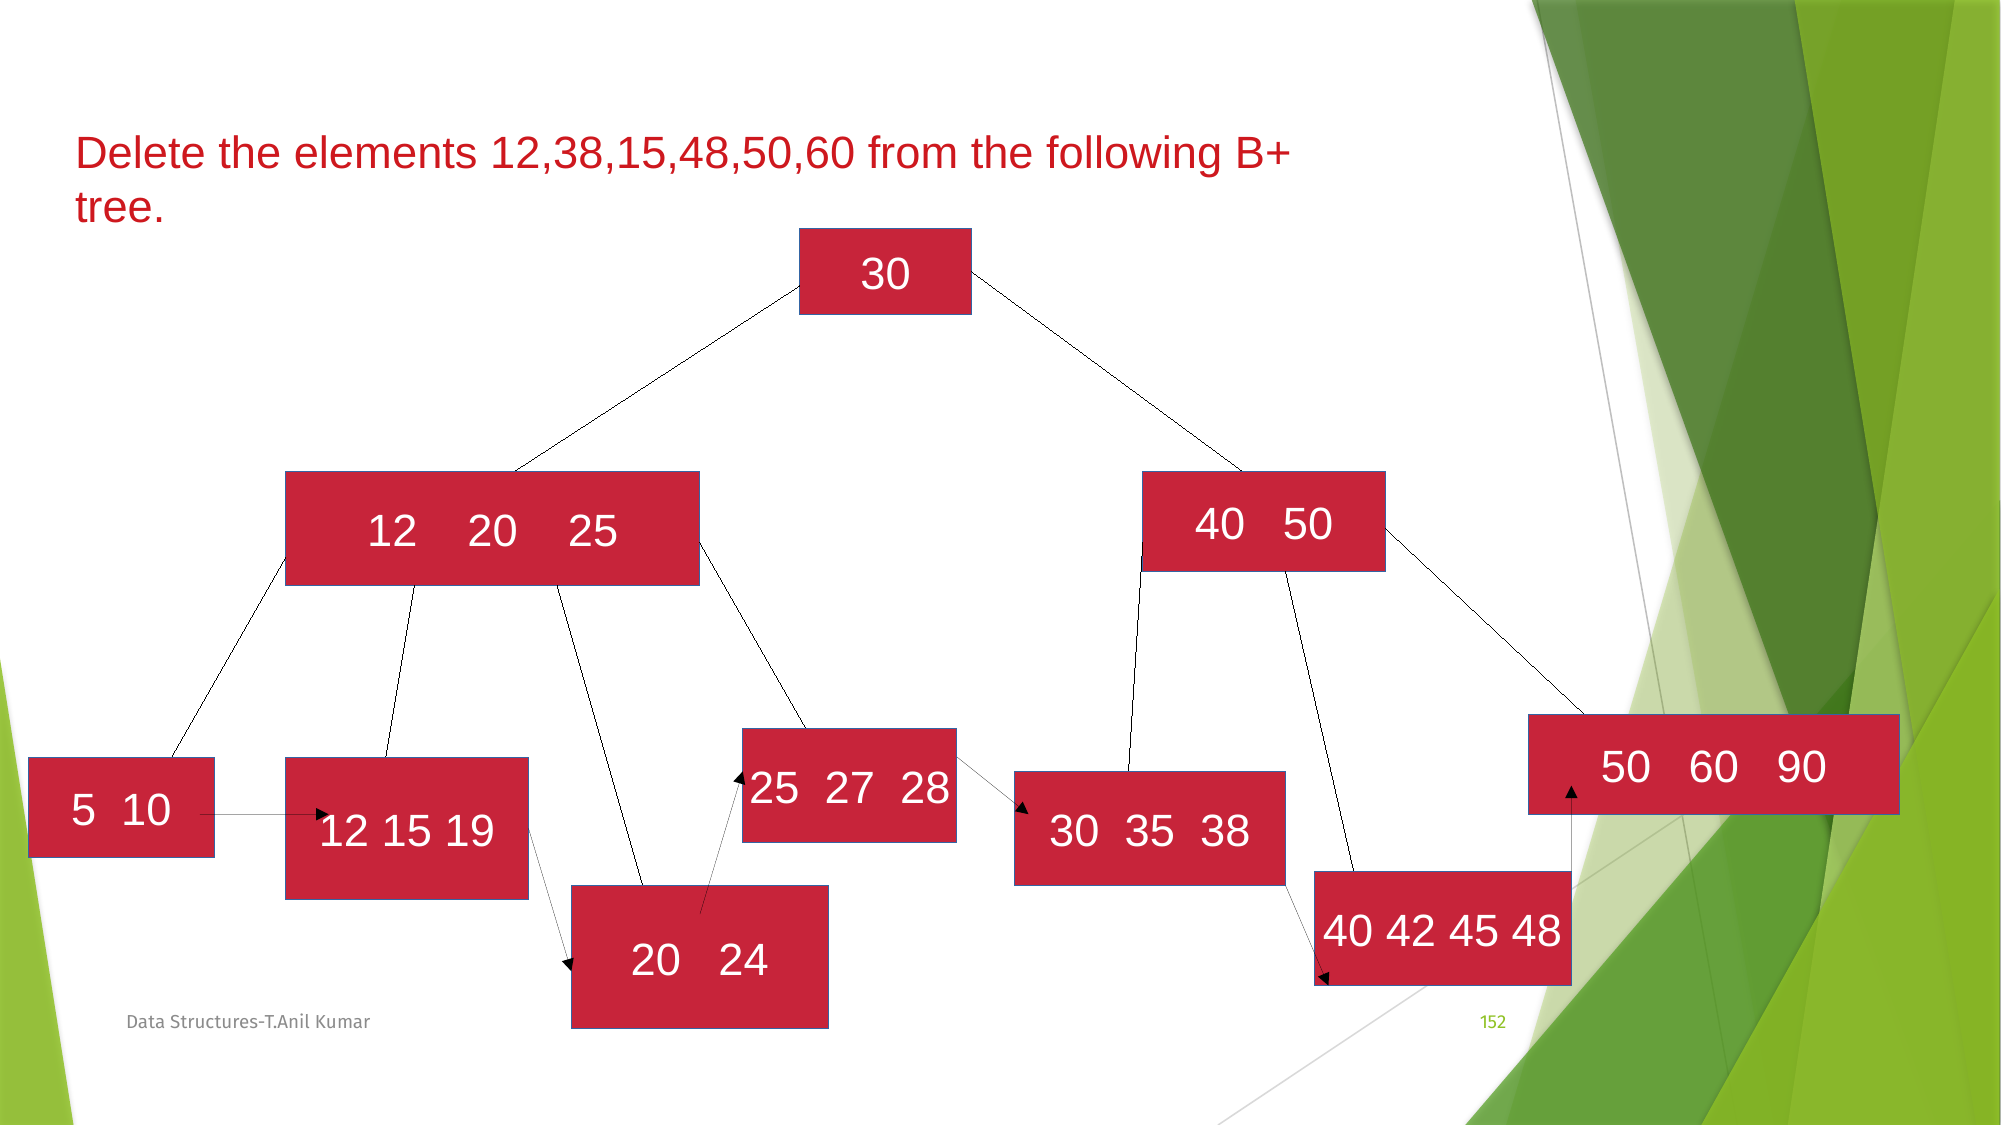

Delete the elements 12,38,15,48,50,60 from the following B+ tree.
30

12    20    25
40   50

50   60   90
25  27  28
5  10
12 15 19

30  35  38

40 42 45 48
20   24

Data Structures-T.Anil Kumar
152